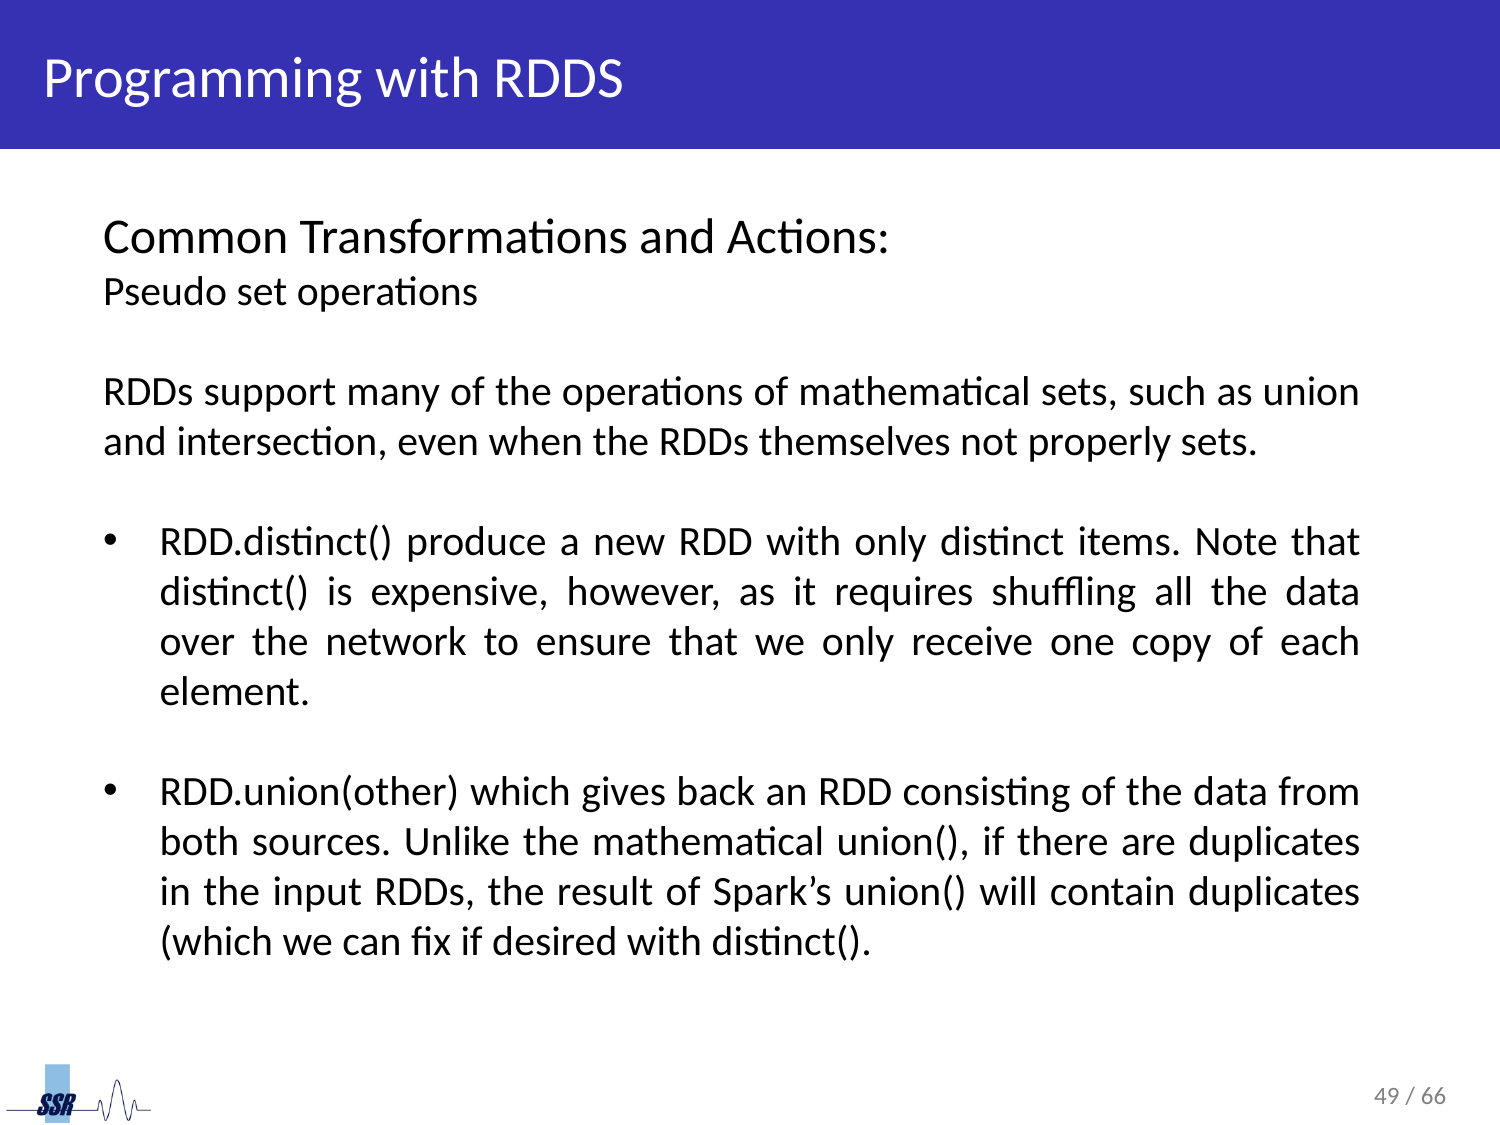

# Programming with RDDS
Common Transformations and Actions:
Pseudo set operations
RDDs support many of the operations of mathematical sets, such as union and intersection, even when the RDDs themselves not properly sets.
RDD.distinct() produce a new RDD with only distinct items. Note that distinct() is expensive, however, as it requires shuffling all the data over the network to ensure that we only receive one copy of each element.
RDD.union(other) which gives back an RDD consisting of the data from both sources. Unlike the mathematical union(), if there are duplicates in the input RDDs, the result of Spark’s union() will contain duplicates (which we can fix if desired with distinct().